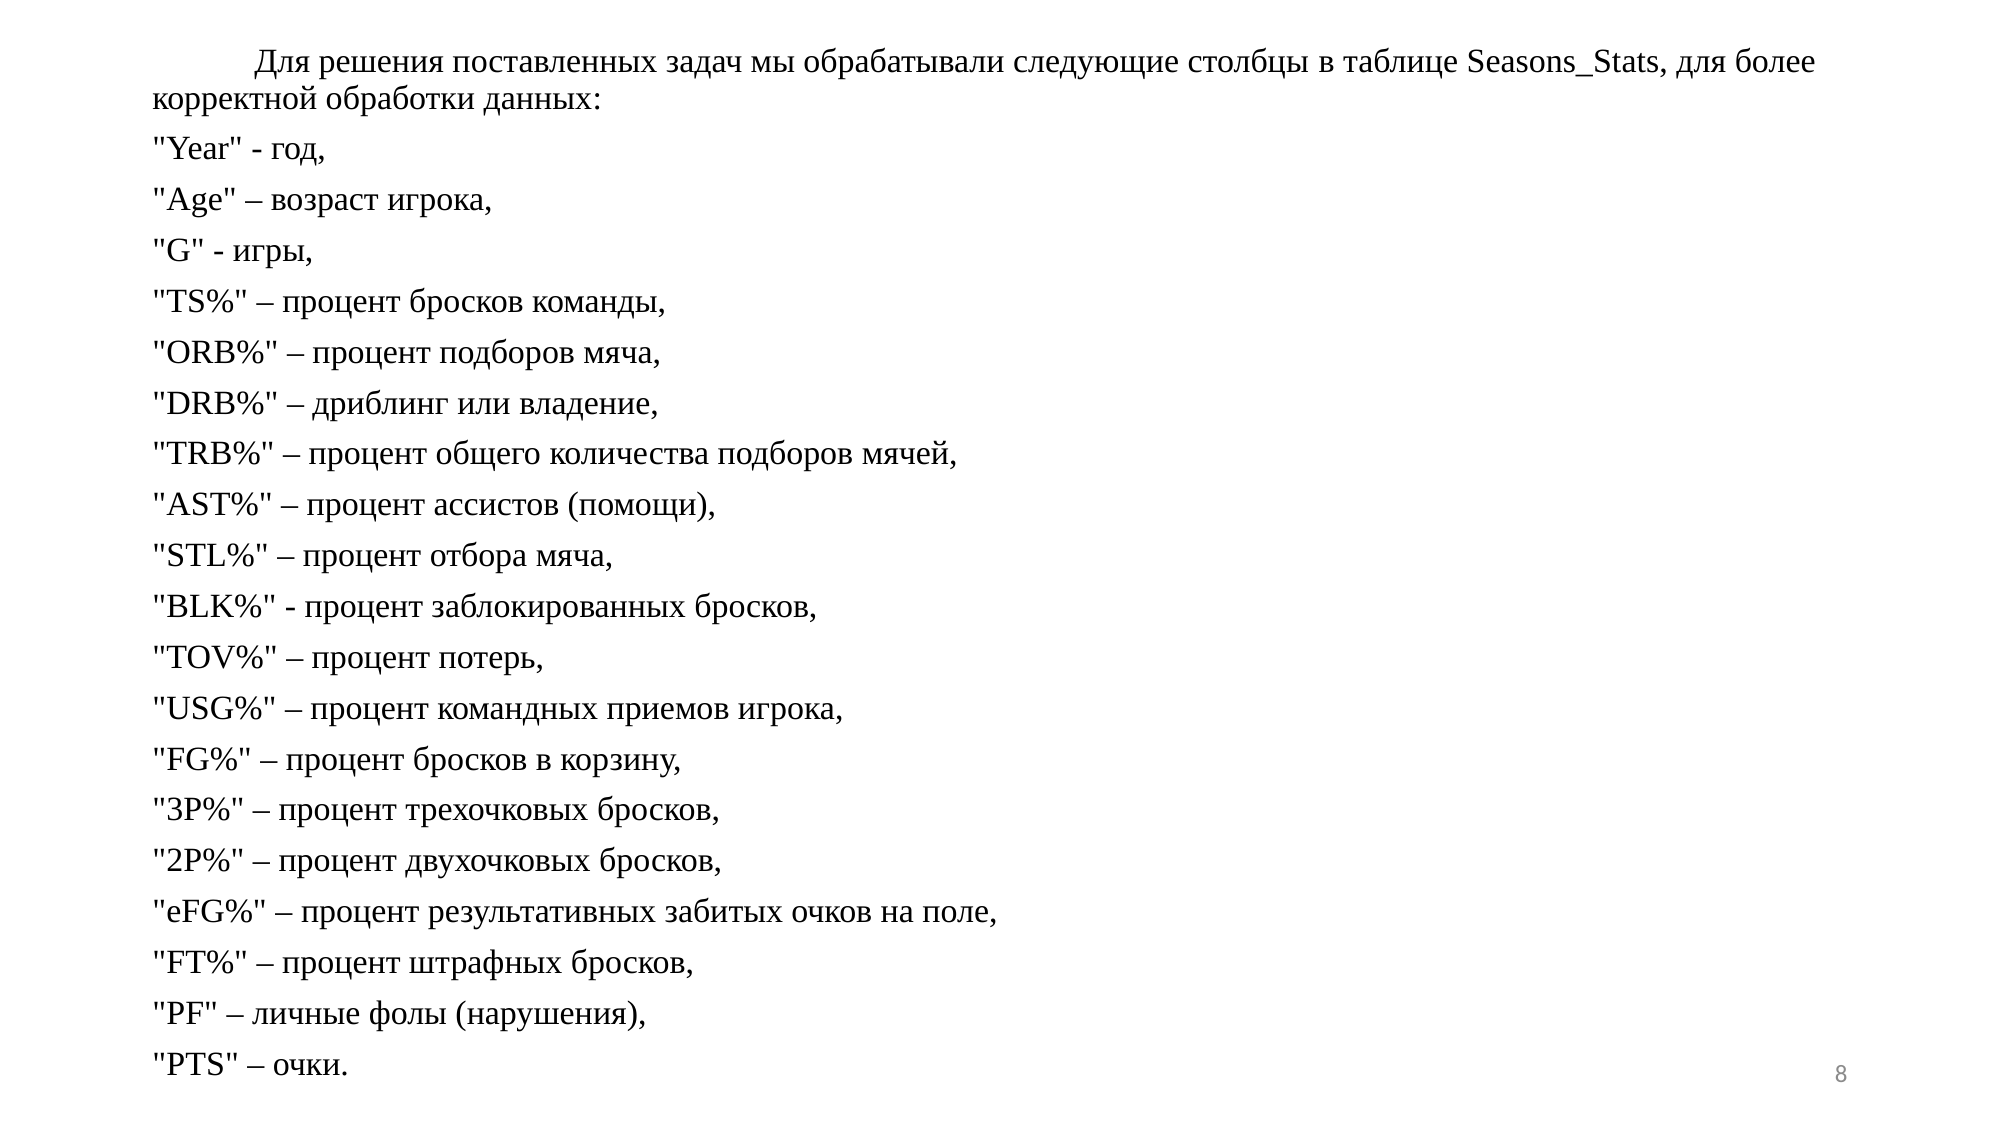

Для решения поставленных задач мы обрабатывали следующие столбцы в таблице Seasons_Stats, для более корректной обработки данных:
"Year" - год,
"Age" – возраст игрока,
"G" - игры,
"TS%" – процент бросков команды,
"ORB%" – процент подборов мяча,
"DRB%" – дриблинг или владение,
"TRB%" – процент общего количества подборов мячей,
"AST%" – процент ассистов (помощи),
"STL%" – процент отбора мяча,
"BLK%" - процент заблокированных бросков,
"TOV%" – процент потерь,
"USG%" – процент командных приемов игрока,
"FG%" – процент бросков в корзину,
"3P%" – процент трехочковых бросков,
"2P%" – процент двухочковых бросков,
"eFG%" – процент результативных забитых очков на поле,
"FT%" – процент штрафных бросков,
"PF" – личные фолы (нарушения),
"PTS" – очки.

8